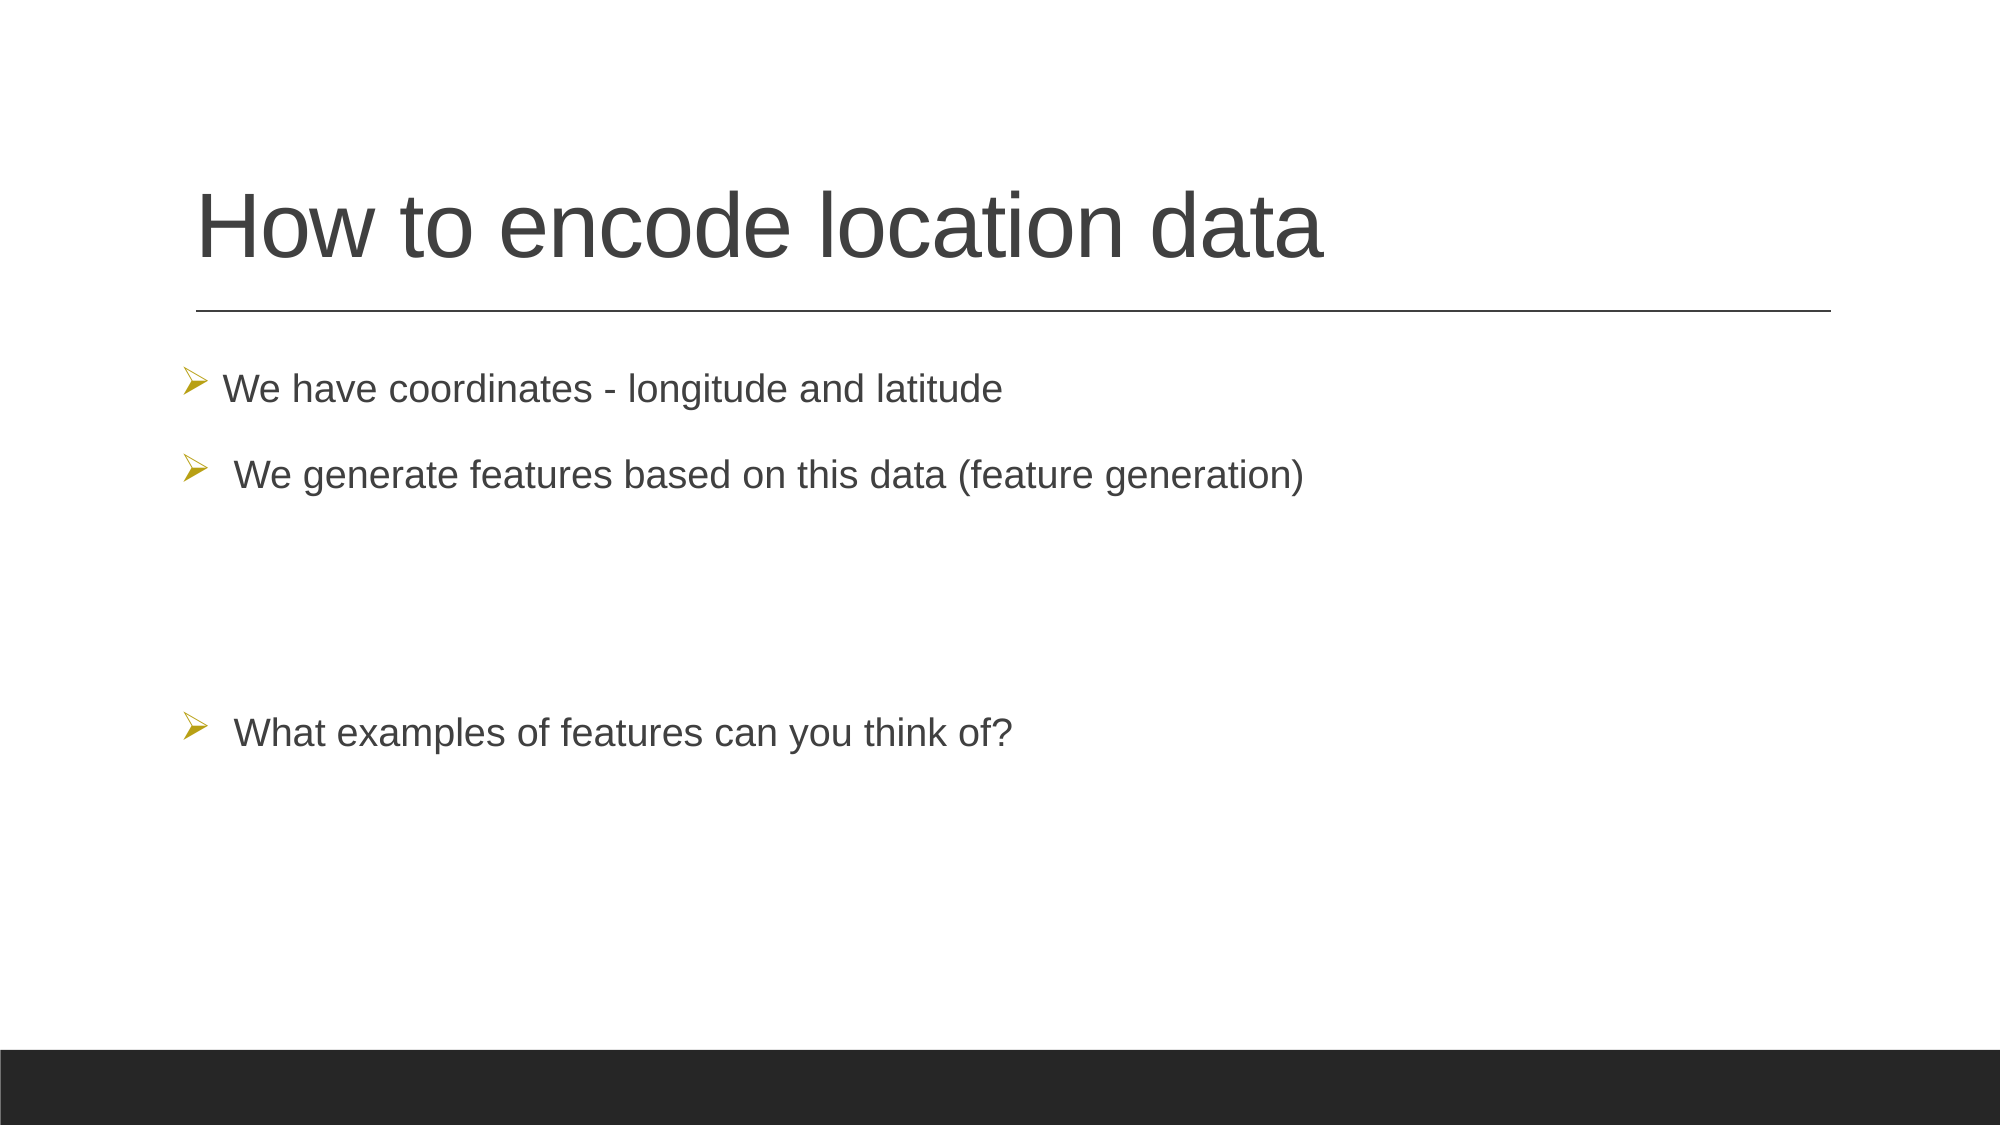

# How to encode location data
 We have coordinates - longitude and latitude
  We generate features based on this data (feature generation)

  What examples of features can you think of?